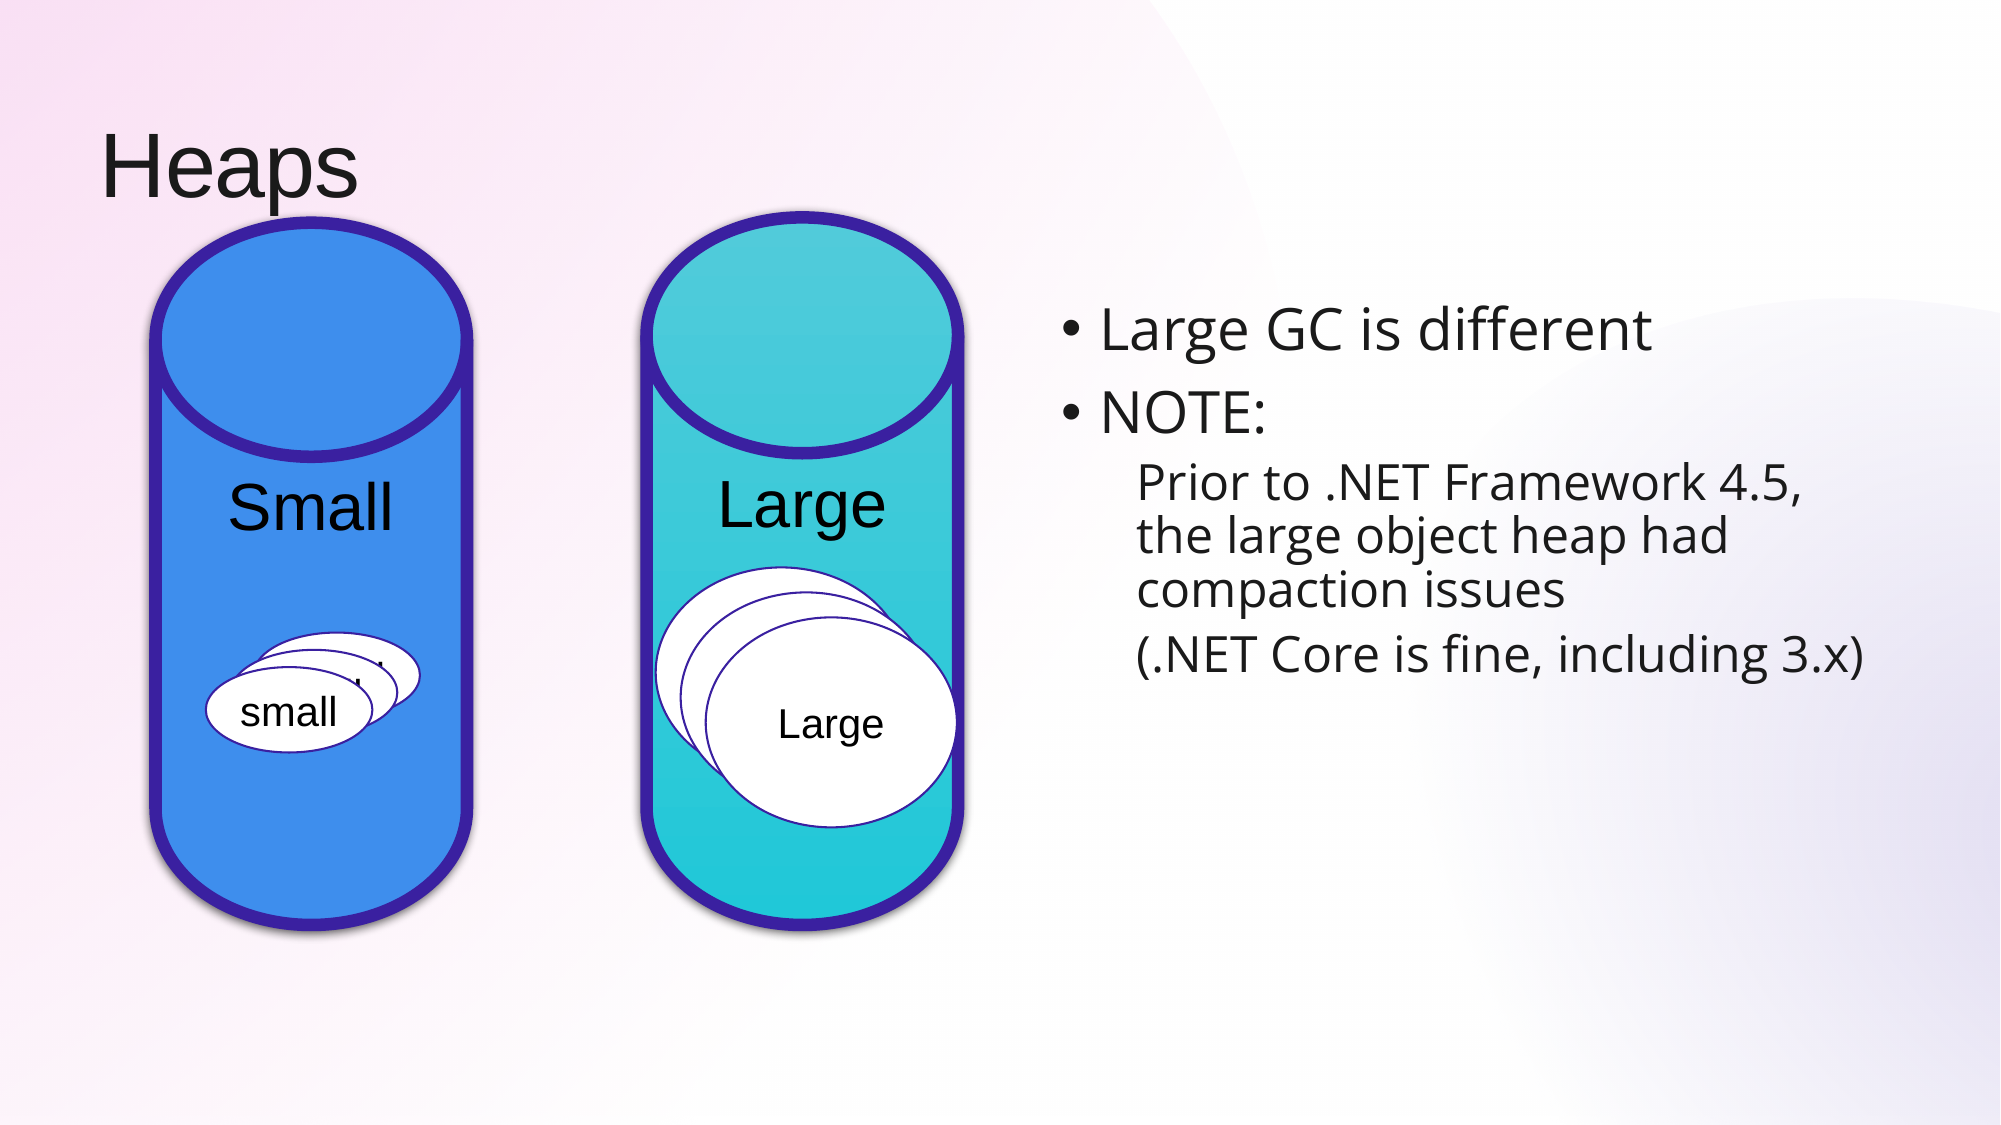

# Heaps

Large GC is different
NOTE:
Prior to .NET Framework 4.5,
the large object heap had compaction issues
(.NET Core is fine, including 3.x)

Large
Small
Large
Large
Large
small
small
small